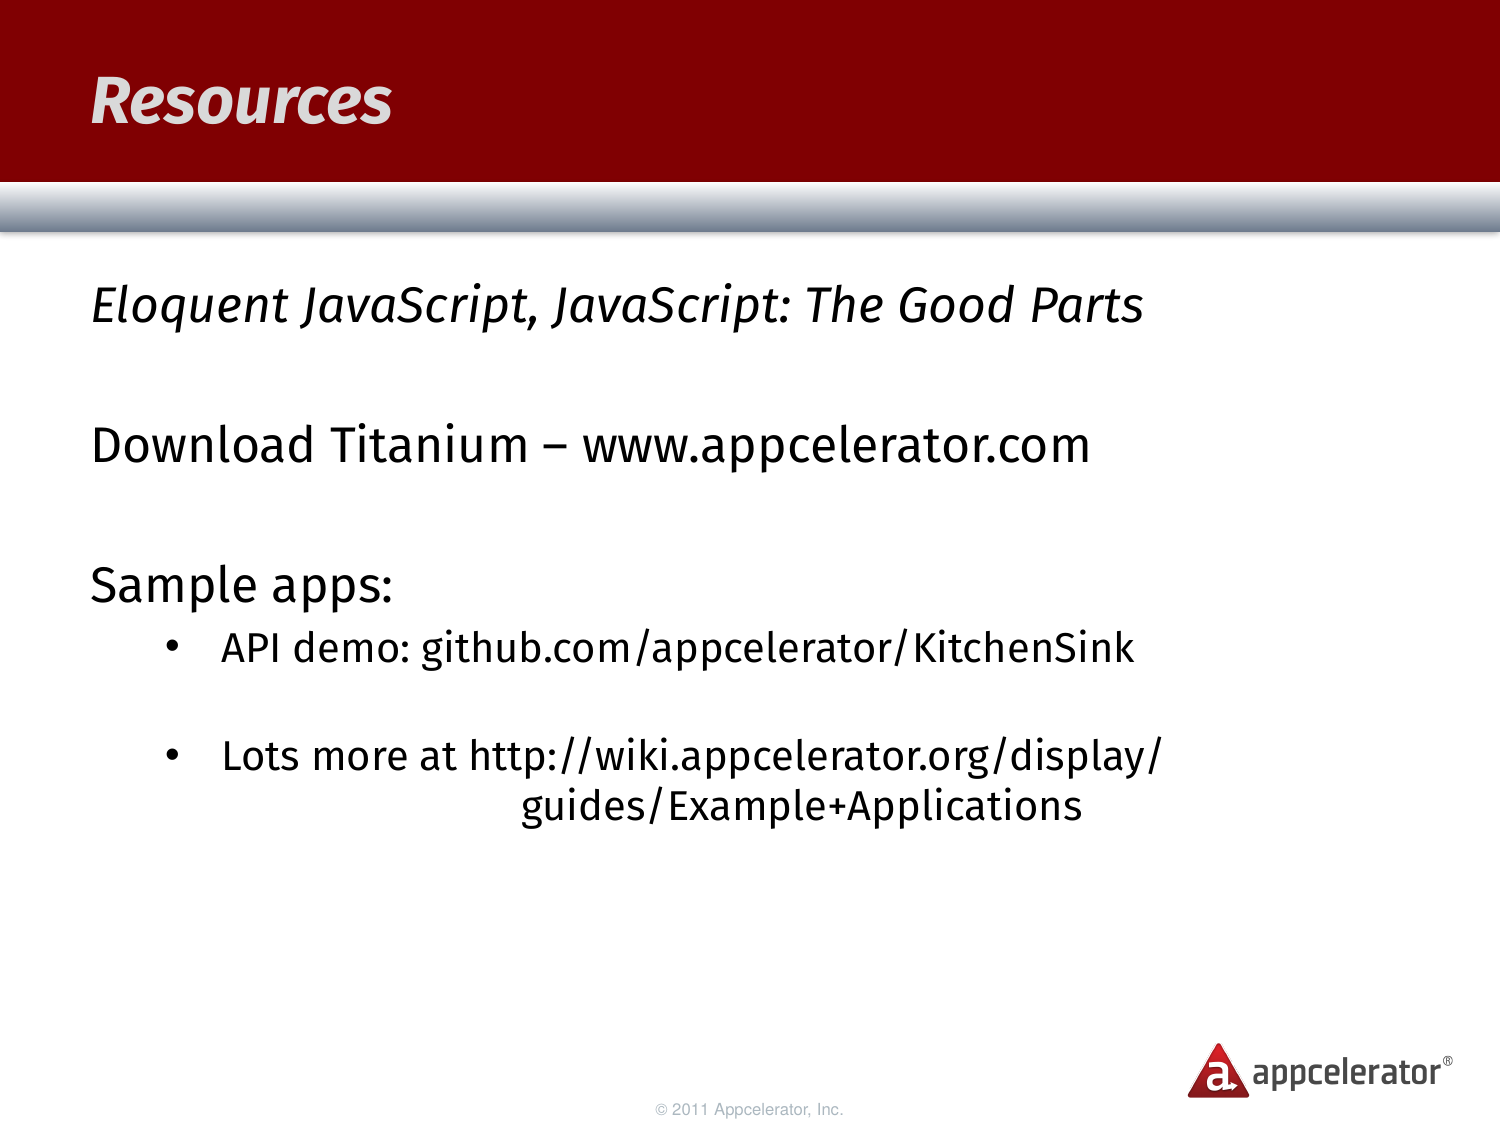

# Resources
Eloquent JavaScript, JavaScript: The Good Parts

Download Titanium – www.appcelerator.com

Sample apps:
API demo: github.com/appcelerator/KitchenSink
Lots more at http://wiki.appcelerator.org/display/
		guides/Example+Applications